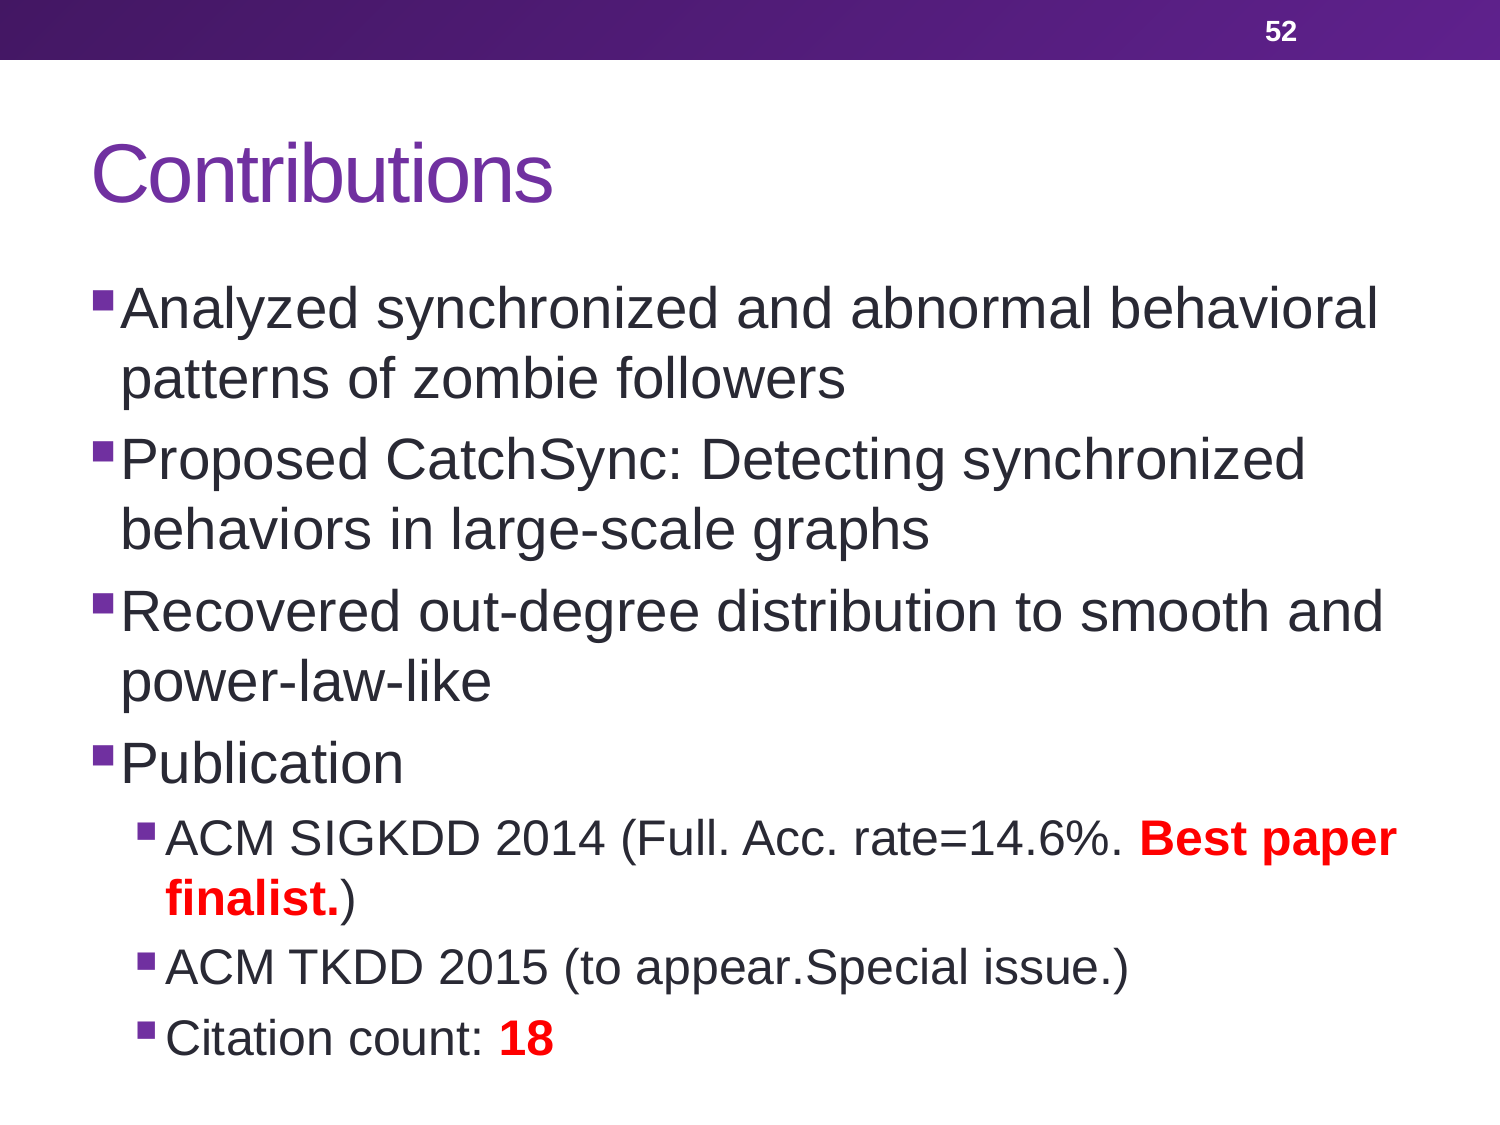

52
# Contributions
Analyzed synchronized and abnormal behavioral patterns of zombie followers
Proposed CatchSync: Detecting synchronized behaviors in large-scale graphs
Recovered out-degree distribution to smooth and power-law-like
Publication
ACM SIGKDD 2014 (Full. Acc. rate=14.6%. Best paper finalist.)
ACM TKDD 2015 (to appear.Special issue.)
Citation count: 18